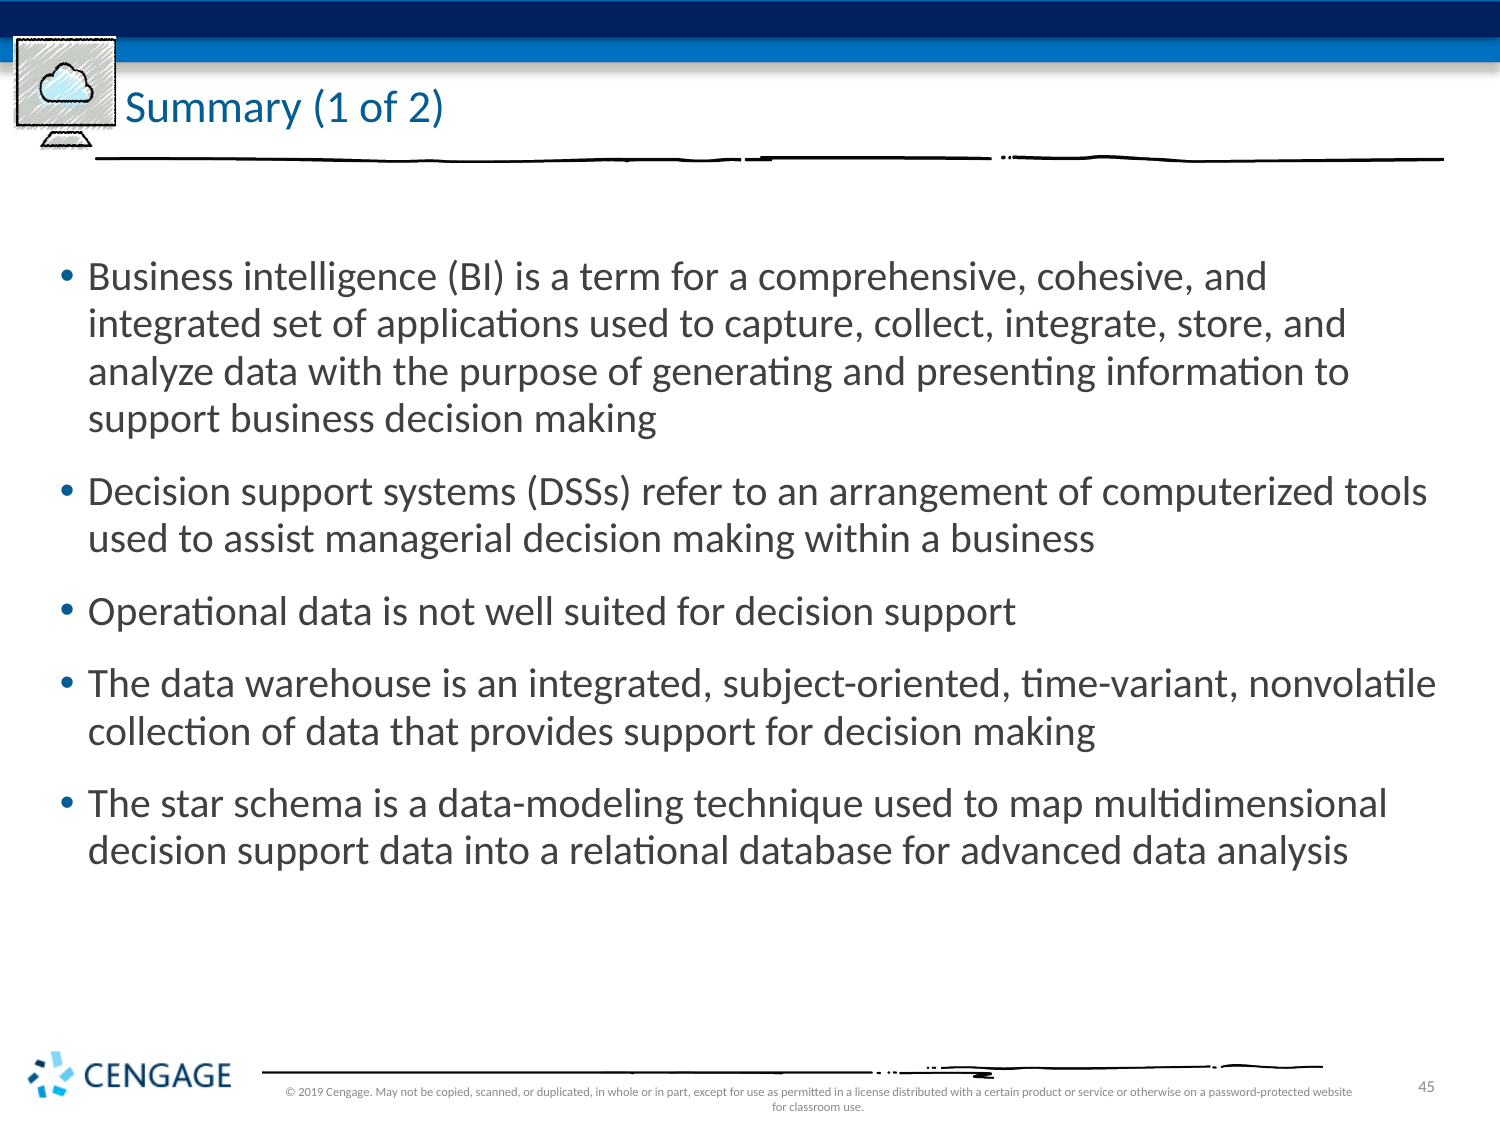

# Summary (1 of 2)
Business intelligence (BI) is a term for a comprehensive, cohesive, and integrated set of applications used to capture, collect, integrate, store, and analyze data with the purpose of generating and presenting information to support business decision making
Decision support systems (DSSs) refer to an arrangement of computerized tools used to assist managerial decision making within a business
Operational data is not well suited for decision support
The data warehouse is an integrated, subject-oriented, time-variant, nonvolatile collection of data that provides support for decision making
The star schema is a data-modeling technique used to map multidimensional decision support data into a relational database for advanced data analysis
© 2019 Cengage. May not be copied, scanned, or duplicated, in whole or in part, except for use as permitted in a license distributed with a certain product or service or otherwise on a password-protected website for classroom use.